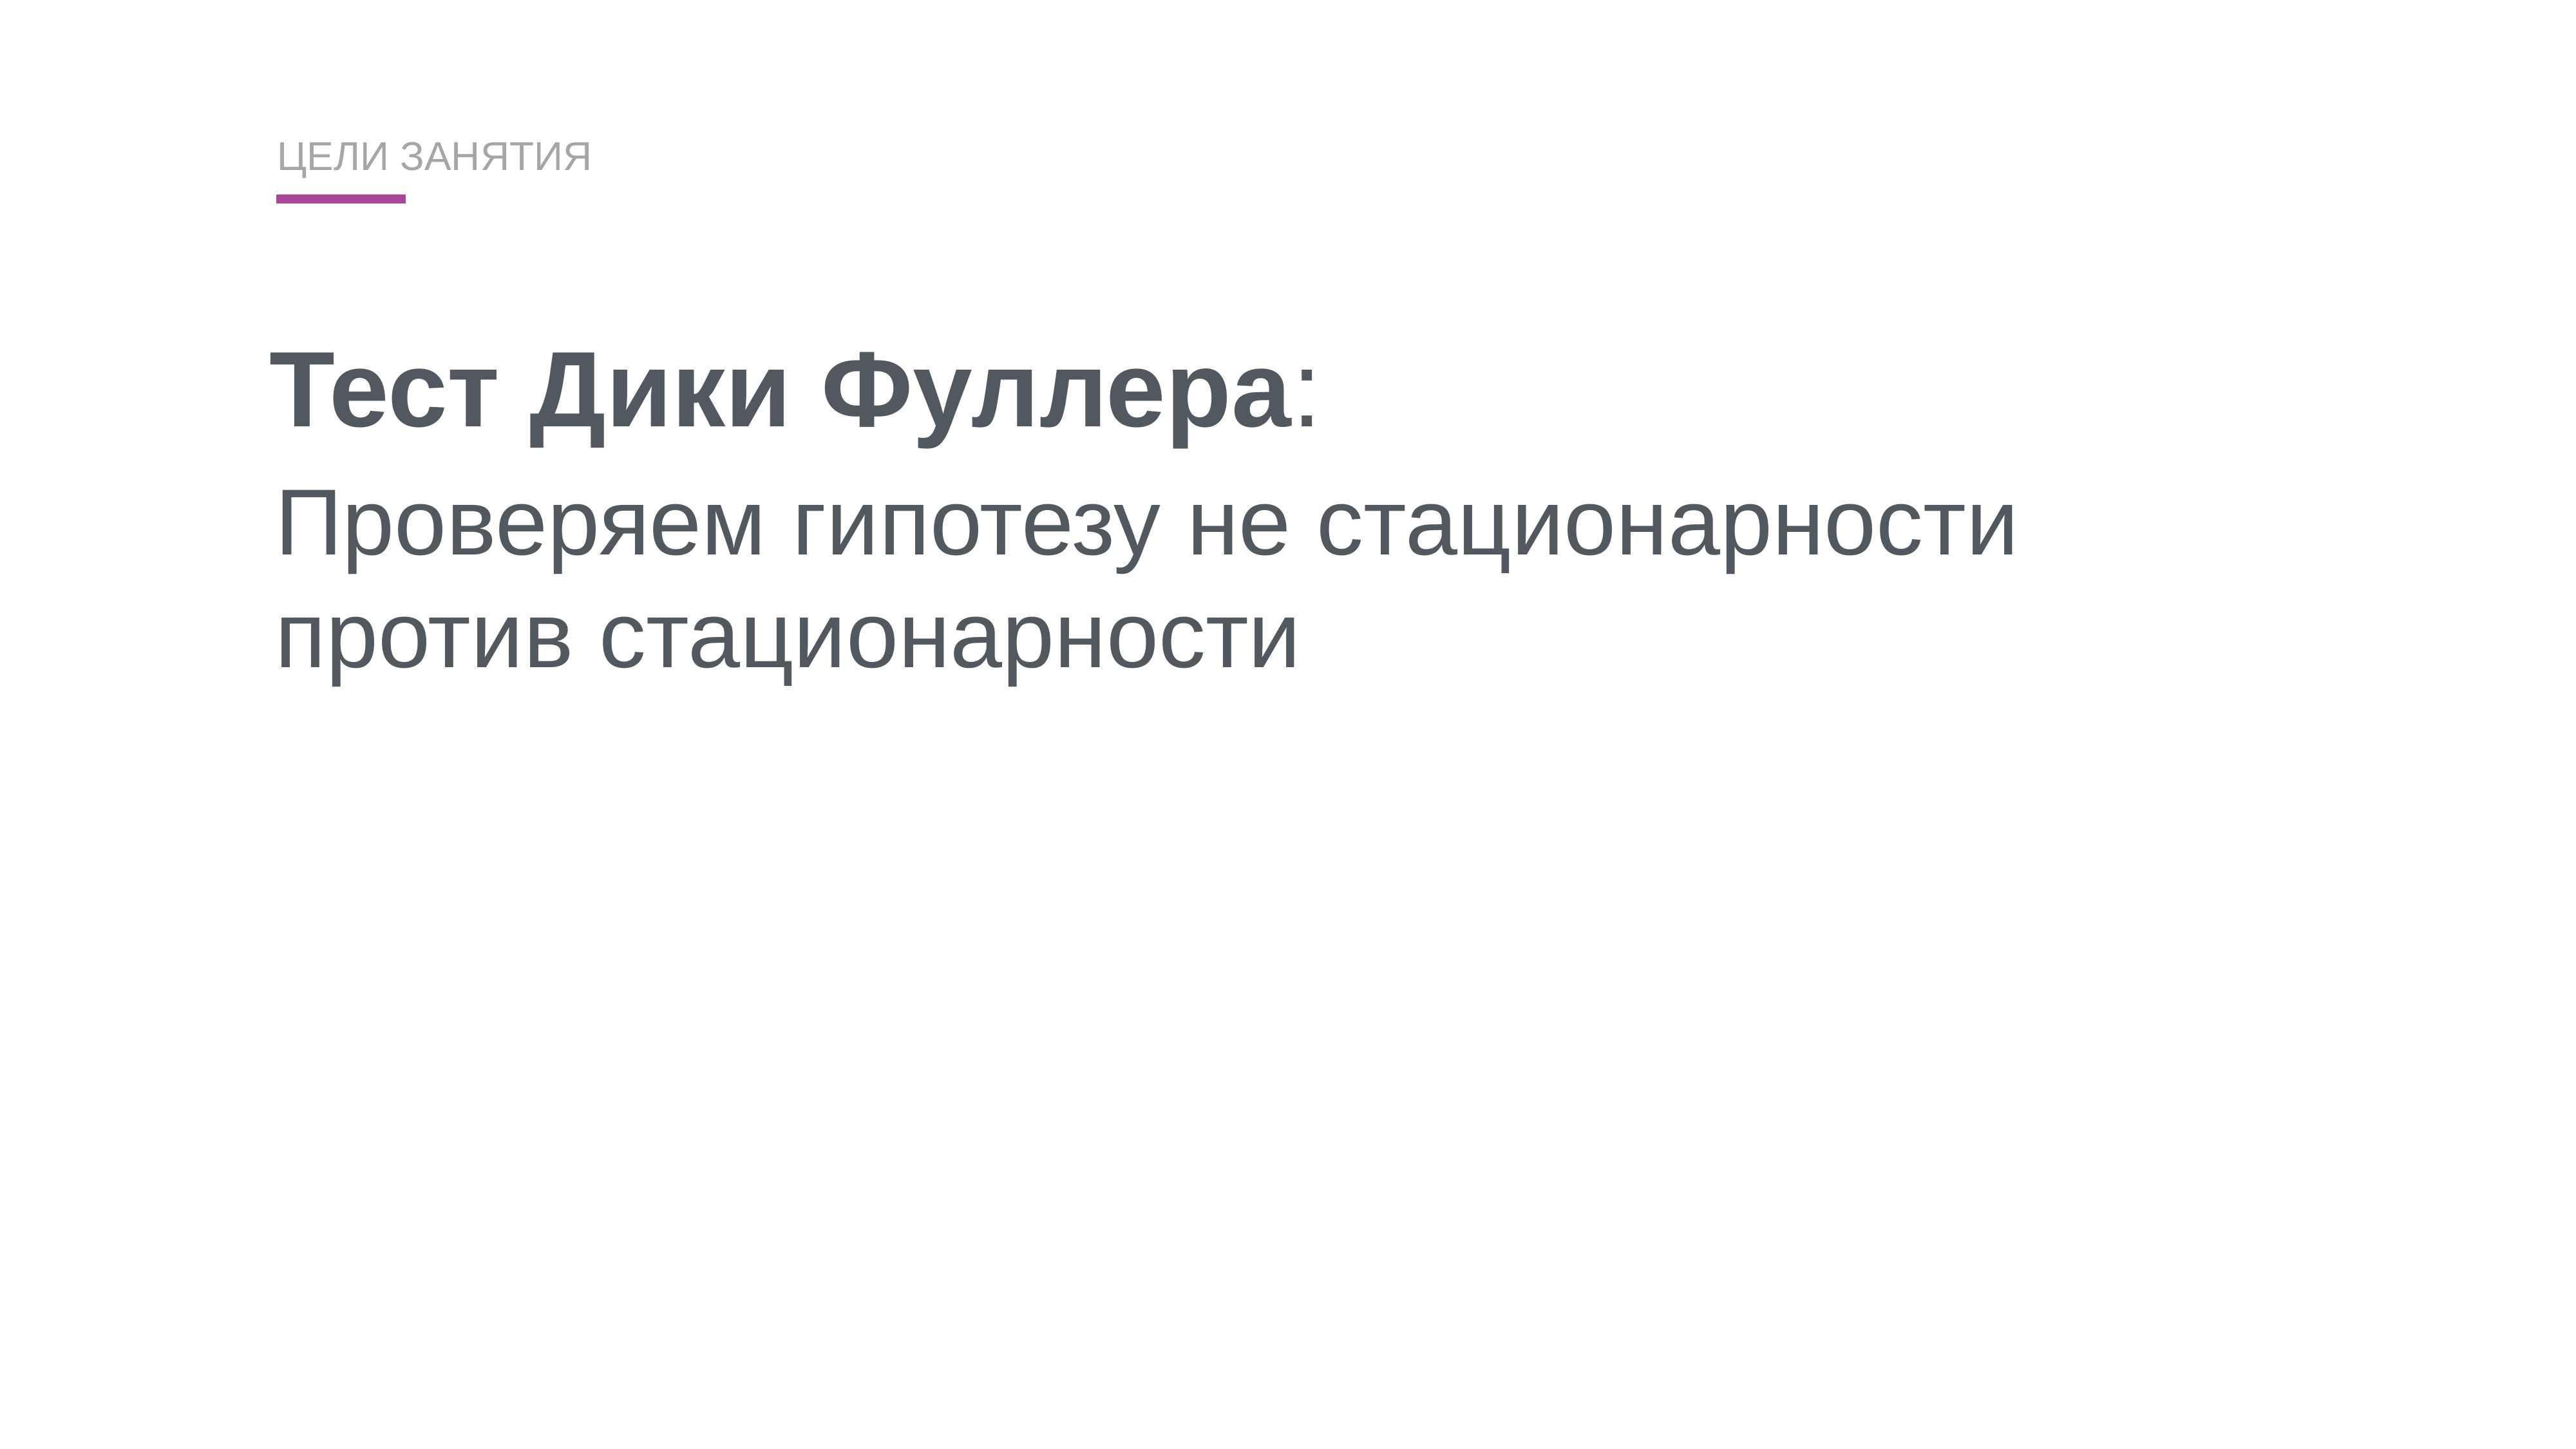

ЦЕЛИ ЗАНЯТИЯ
Тест Дики Фуллера:
Проверяем гипотезу не стационарности против стационарности